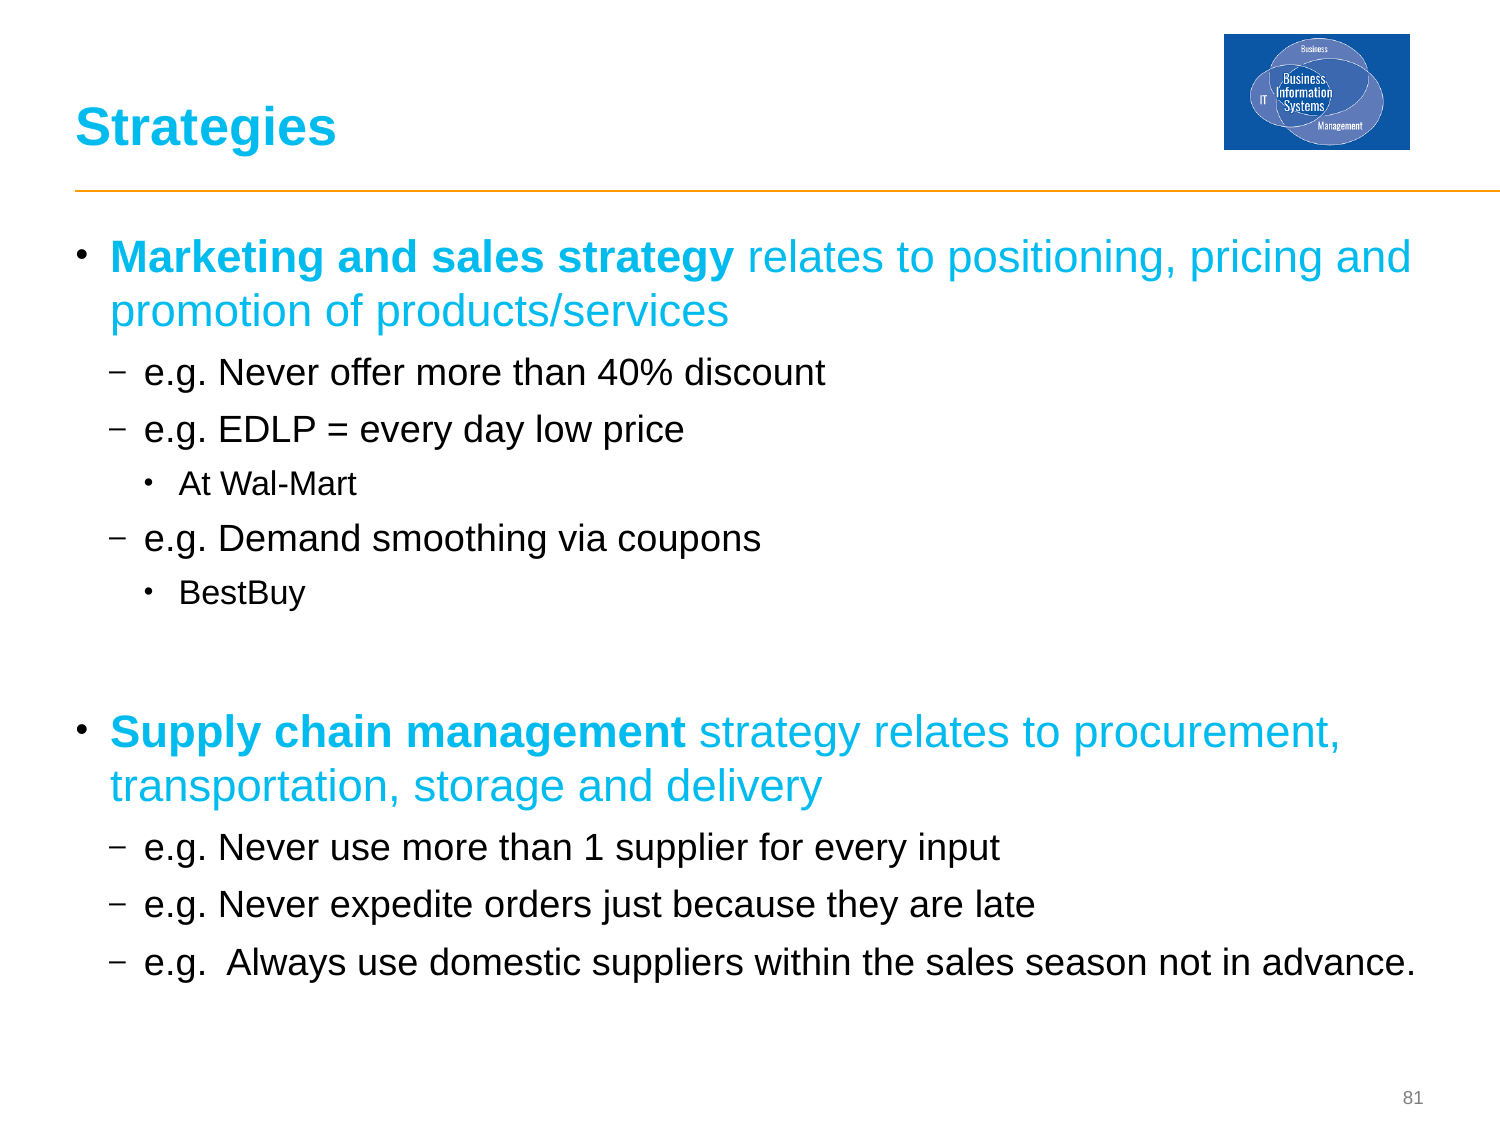

# Strategies
Marketing and sales strategy relates to positioning, pricing and promotion of products/services
e.g. Never offer more than 40% discount
e.g. EDLP = every day low price
At Wal-Mart
e.g. Demand smoothing via coupons
BestBuy

Supply chain management strategy relates to procurement, transportation, storage and delivery
e.g. Never use more than 1 supplier for every input
e.g. Never expedite orders just because they are late
e.g.  Always use domestic suppliers within the sales season not in advance.